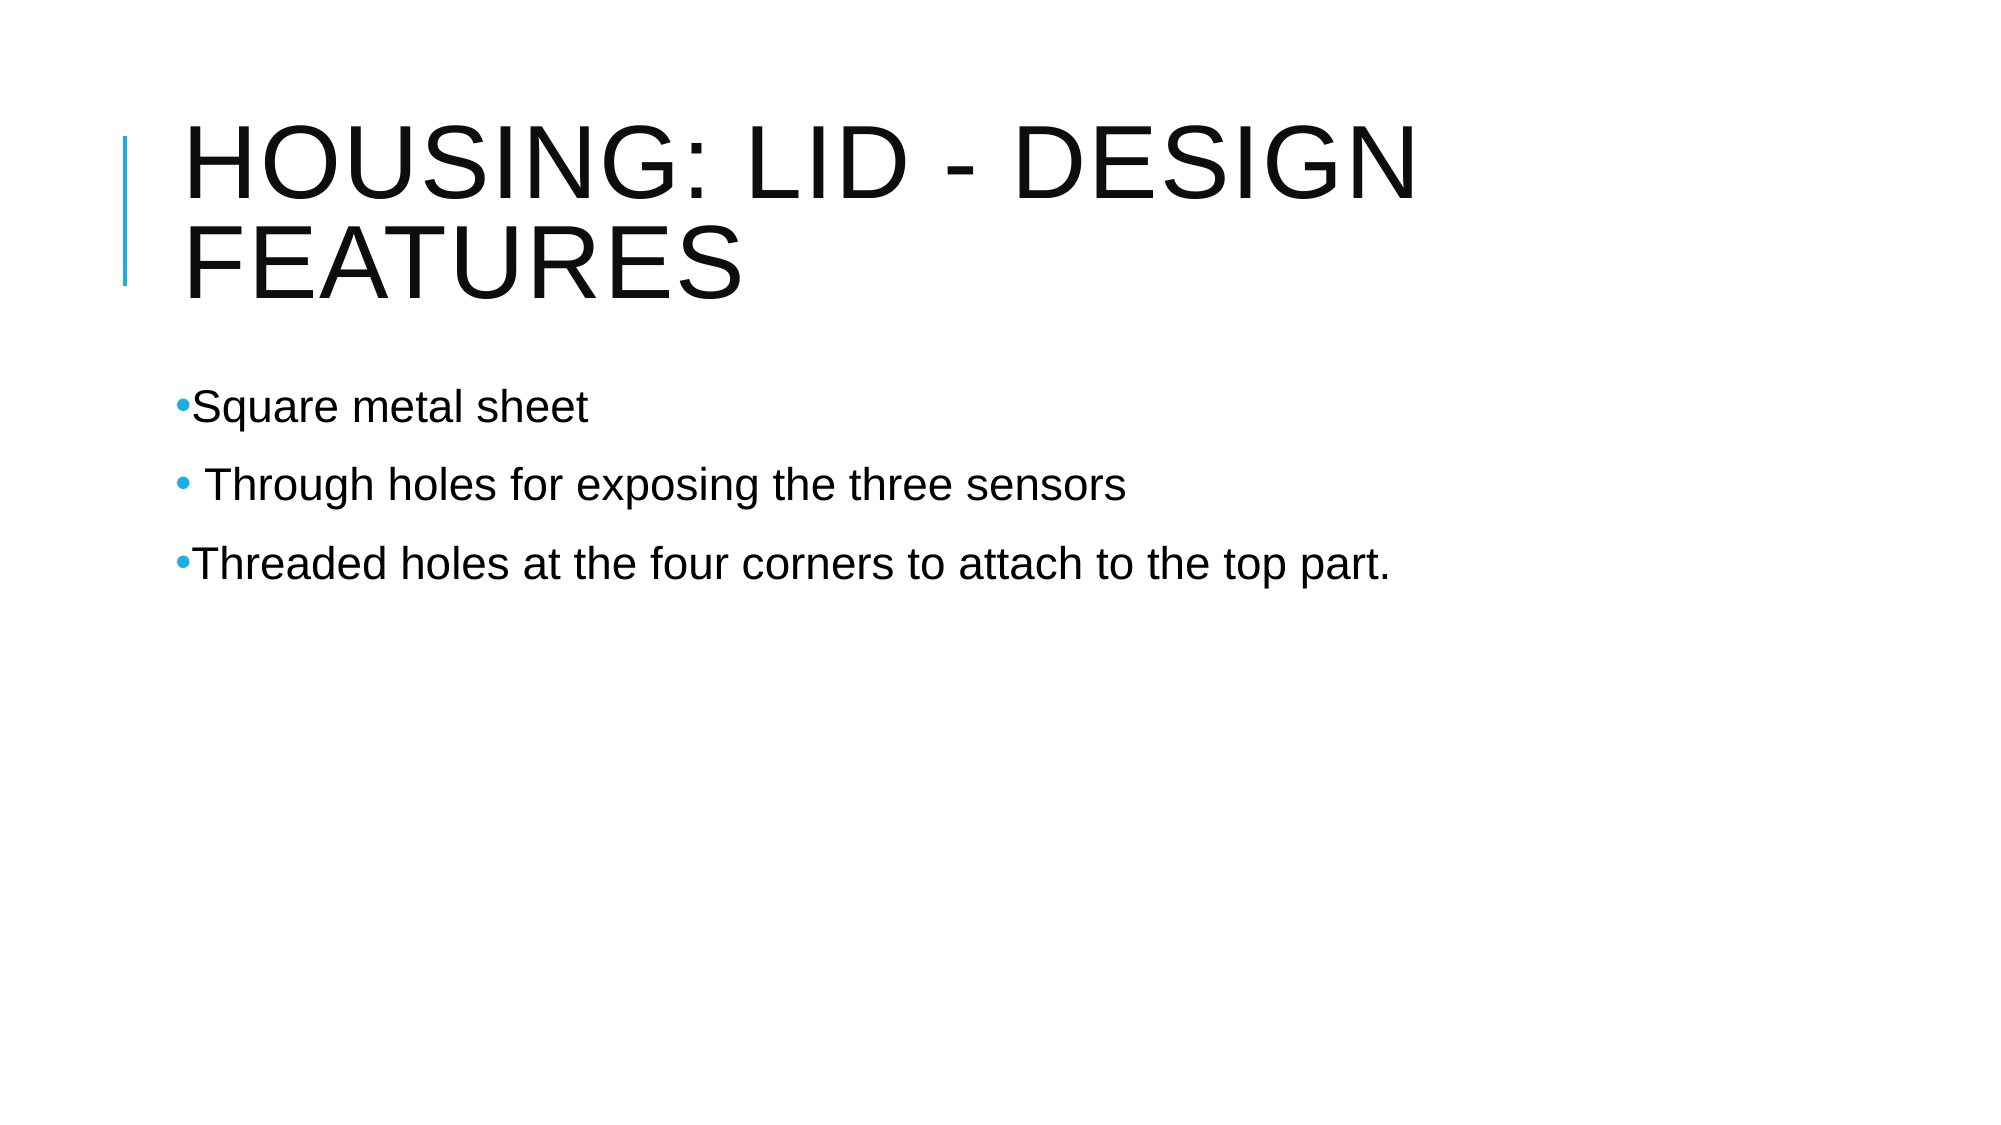

# Housing: lid - design features
Square metal sheet
 Through holes for exposing the three sensors
Threaded holes at the four corners to attach to the top part.